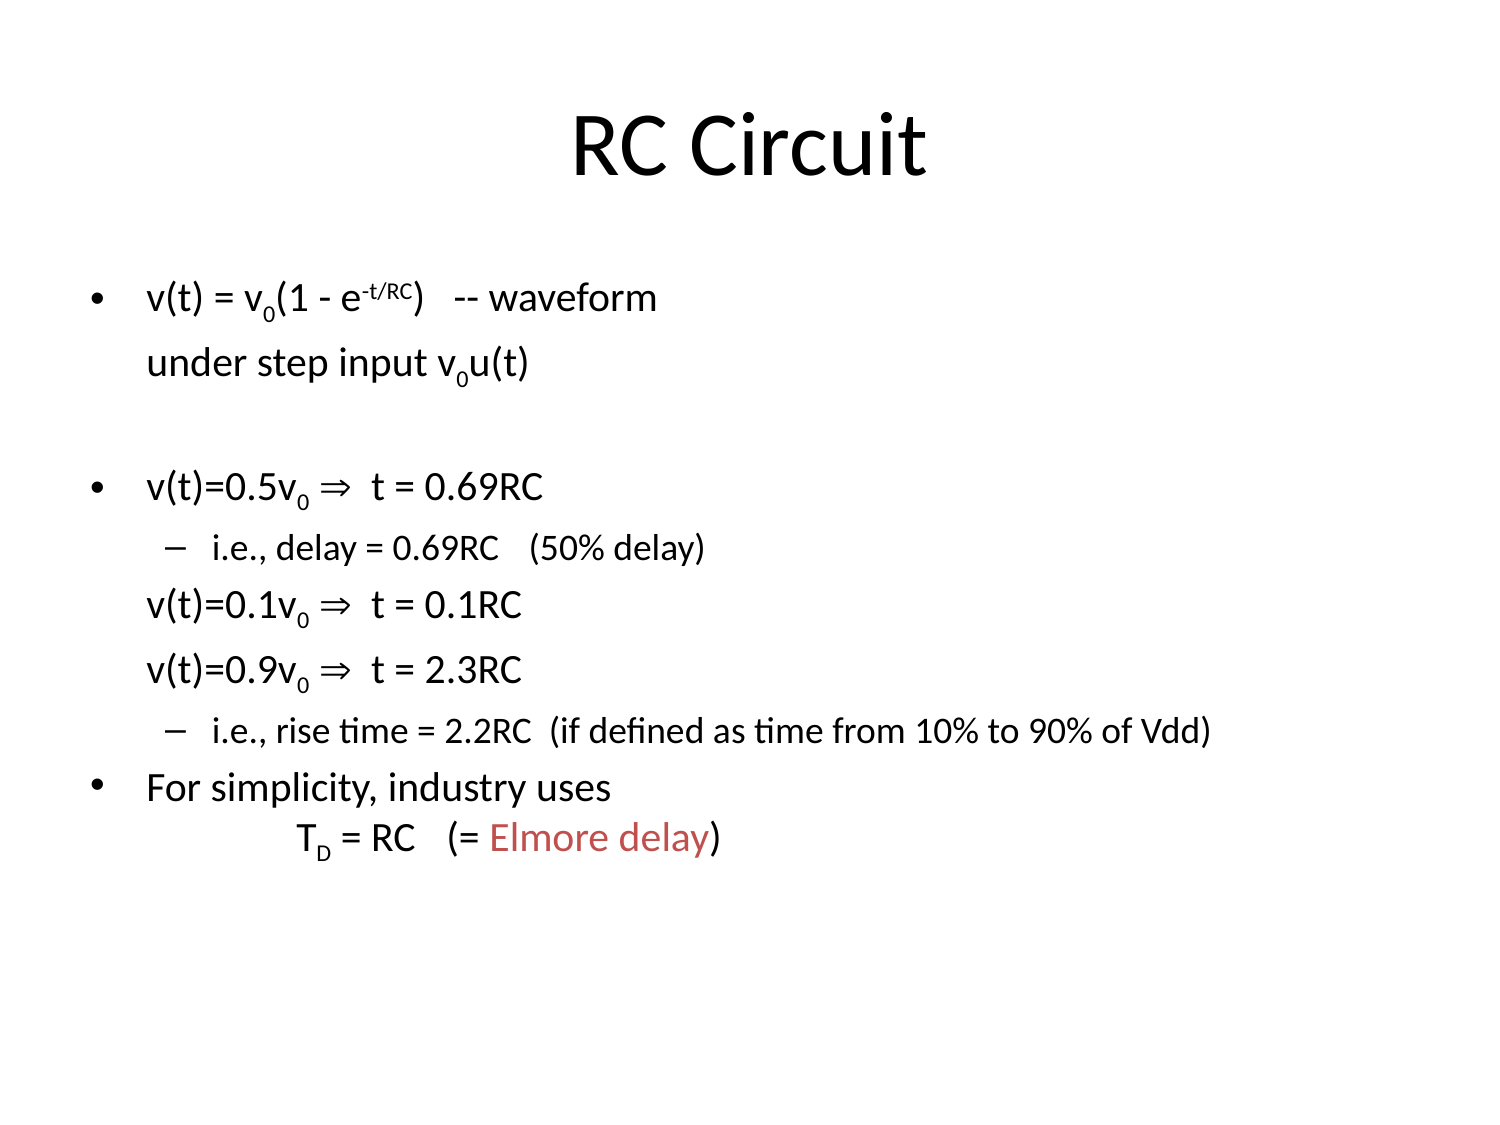

# RC Circuit
v(t) = v0(1 - e-t/RC)   -- waveform
	under step input v0u(t)

v(t)=0.5v0 ⇒  t = 0.69RC
i.e., delay = 0.69RC	  (50% delay)
	v(t)=0.1v0 ⇒  t = 0.1RC
	v(t)=0.9v0 ⇒  t = 2.3RC
i.e., rise time = 2.2RC  (if defined as time from 10% to 90% of Vdd)
For simplicity, industry uses						TD = RC  	(= Elmore delay)